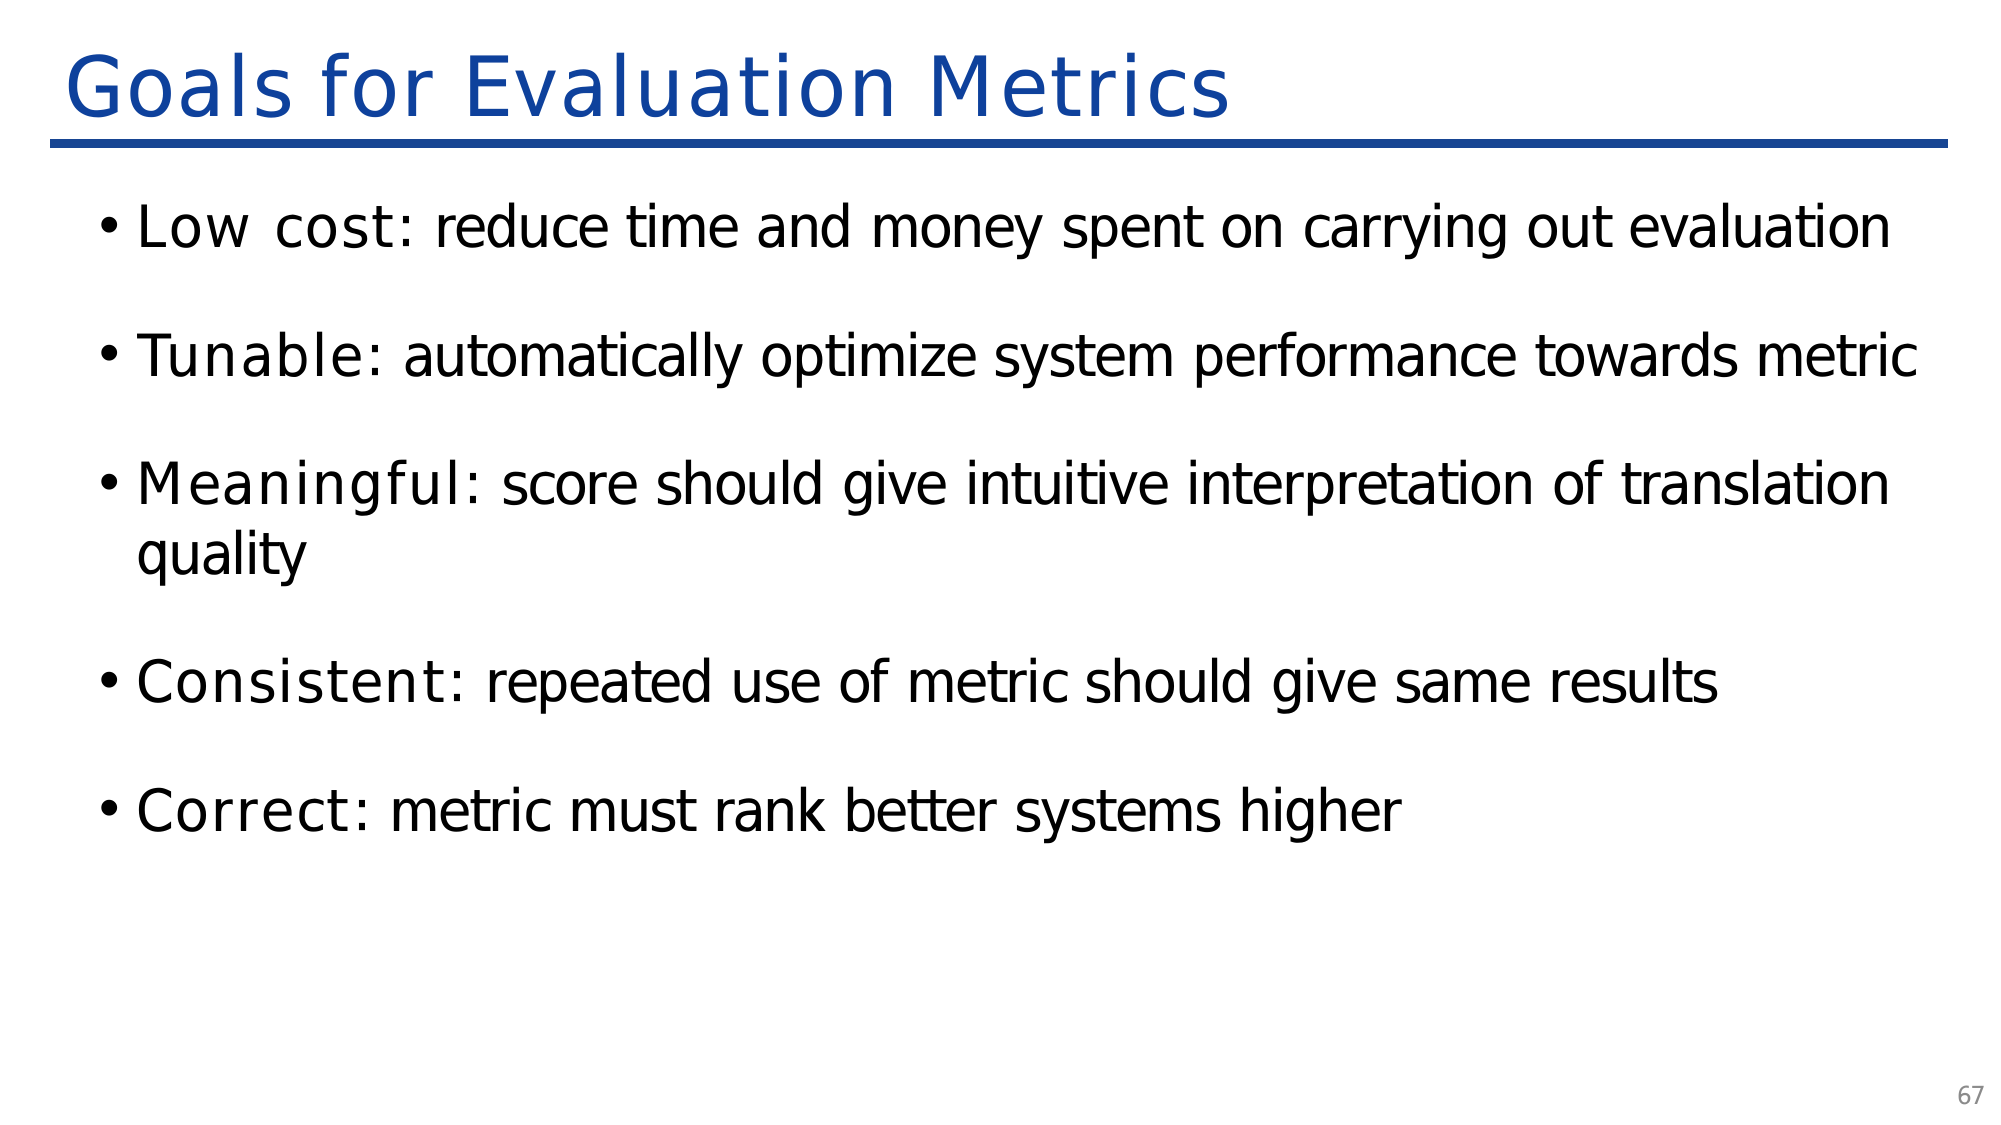

# Goals for Evaluation Metrics
Low cost: reduce time and money spent on carrying out evaluation
Tunable: automatically optimize system performance towards metric
Meaningful: score should give intuitive interpretation of translation quality
Consistent: repeated use of metric should give same results
Correct: metric must rank better systems higher
67